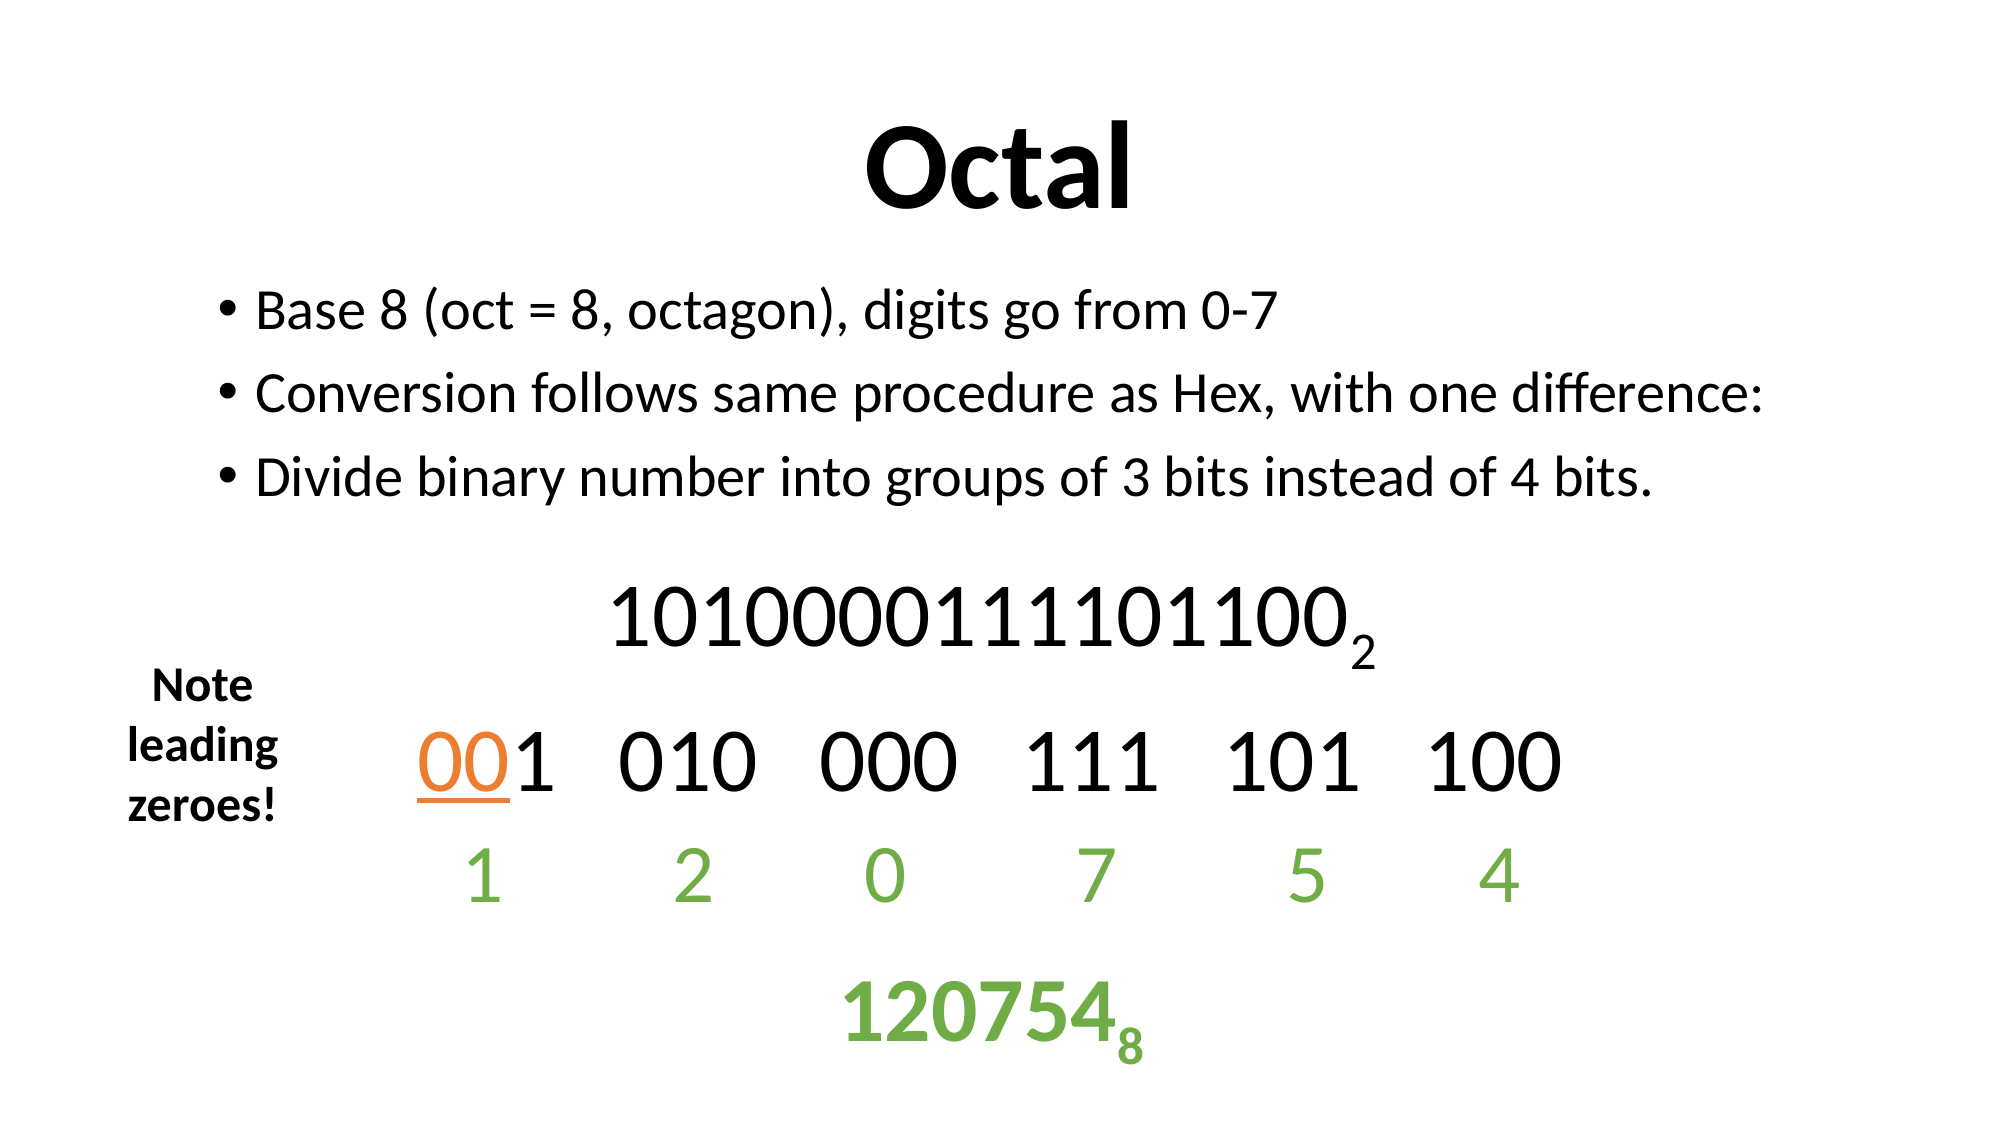

# Octal
Base 8 (oct = 8, octagon), digits go from 0-7
Conversion follows same procedure as Hex, with one difference:
Divide binary number into groups of 3 bits instead of 4 bits.

10100001111011002
Note leading zeroes!
001   010   000   111   101   100
1         2        0         7         5        4
1207548